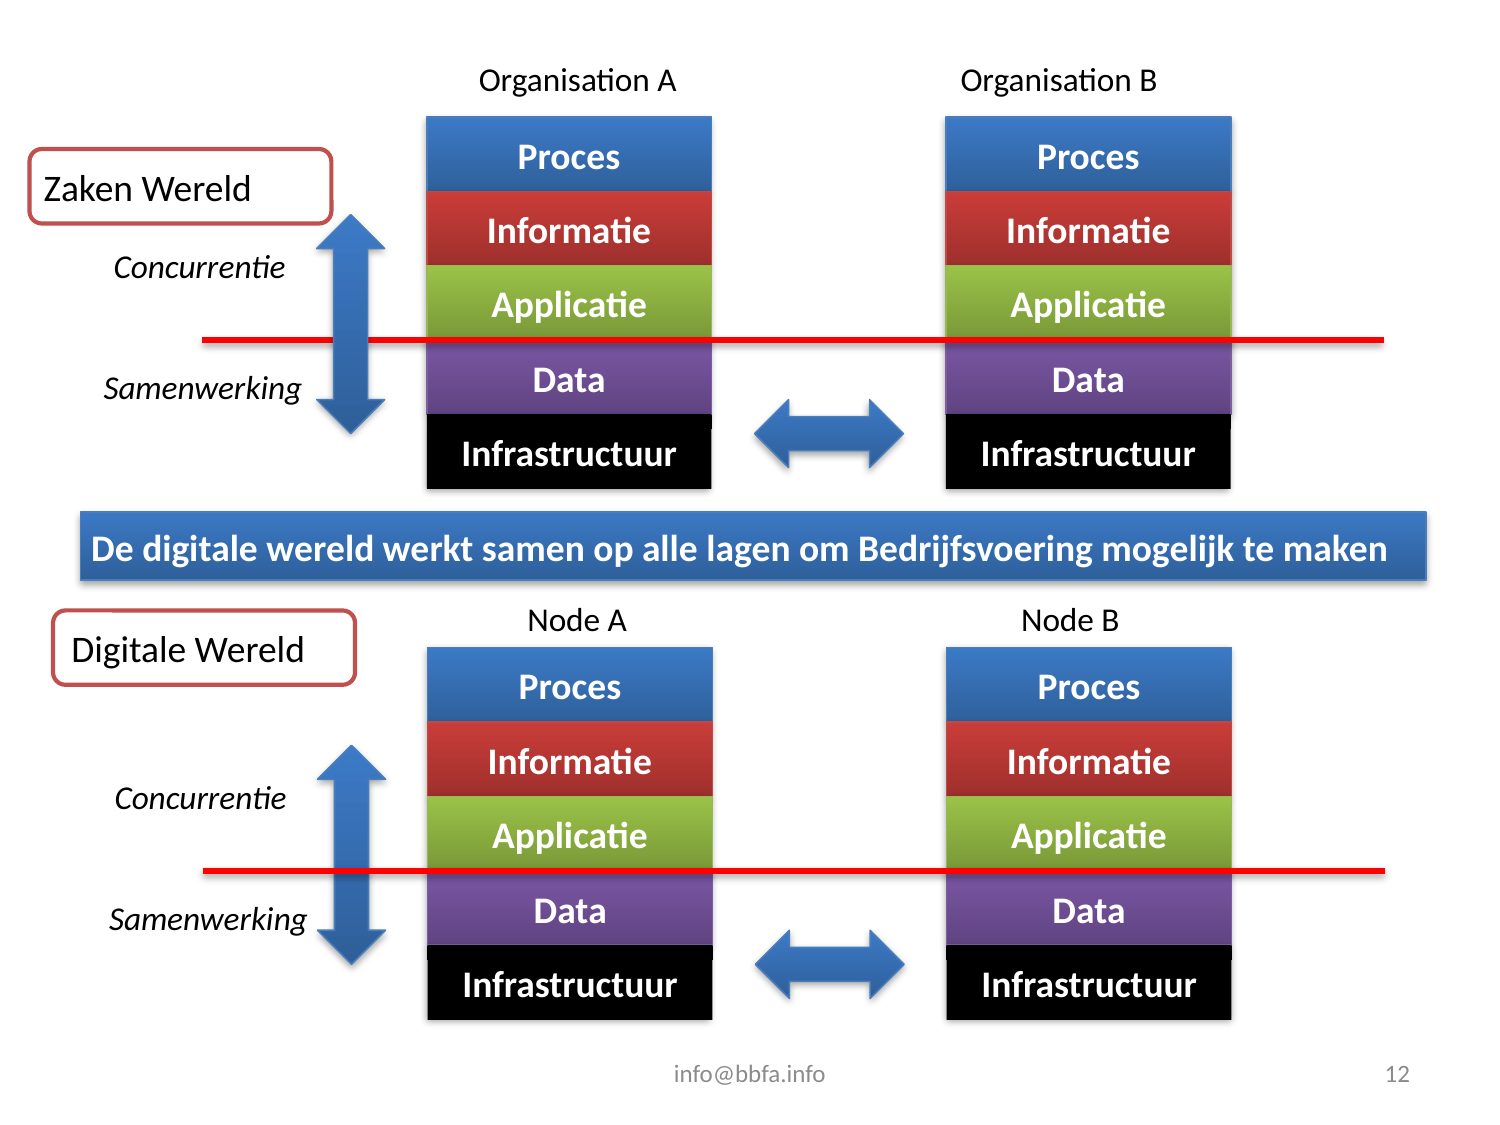

Organisation A
Proces
Informatie
Applicatie
Data
Infrastructuur
Organisation B
Proces
Informatie
Applicatie
Data

Infrastructuur
Zaken Wereld

Concurrentie
Samenwerking
De digitale wereld werkt samen op alle lagen om Bedrijfsvoering mogelijk te maken
Node A
Node B
Digitale Wereld
Proces
Proces
Informatie
Informatie

Concurrentie
Applicatie
Applicatie
Data
Data
Samenwerking

Infrastructuur
Infrastructuur
12
info@bbfa.info